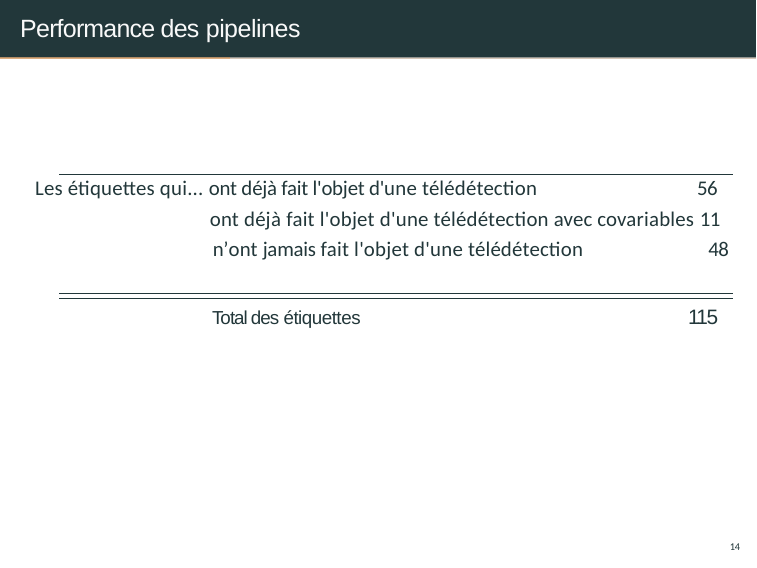

# Performance des pipelines

Les étiquettes qui... ont déjà fait l'objet d'une télédétection                                56
	        ont déjà fait l'objet d'une télédétection avec covariables 11
                                          n’ont jamais fait l'objet d'une télédétection                         48

115
Total des étiquettes
14